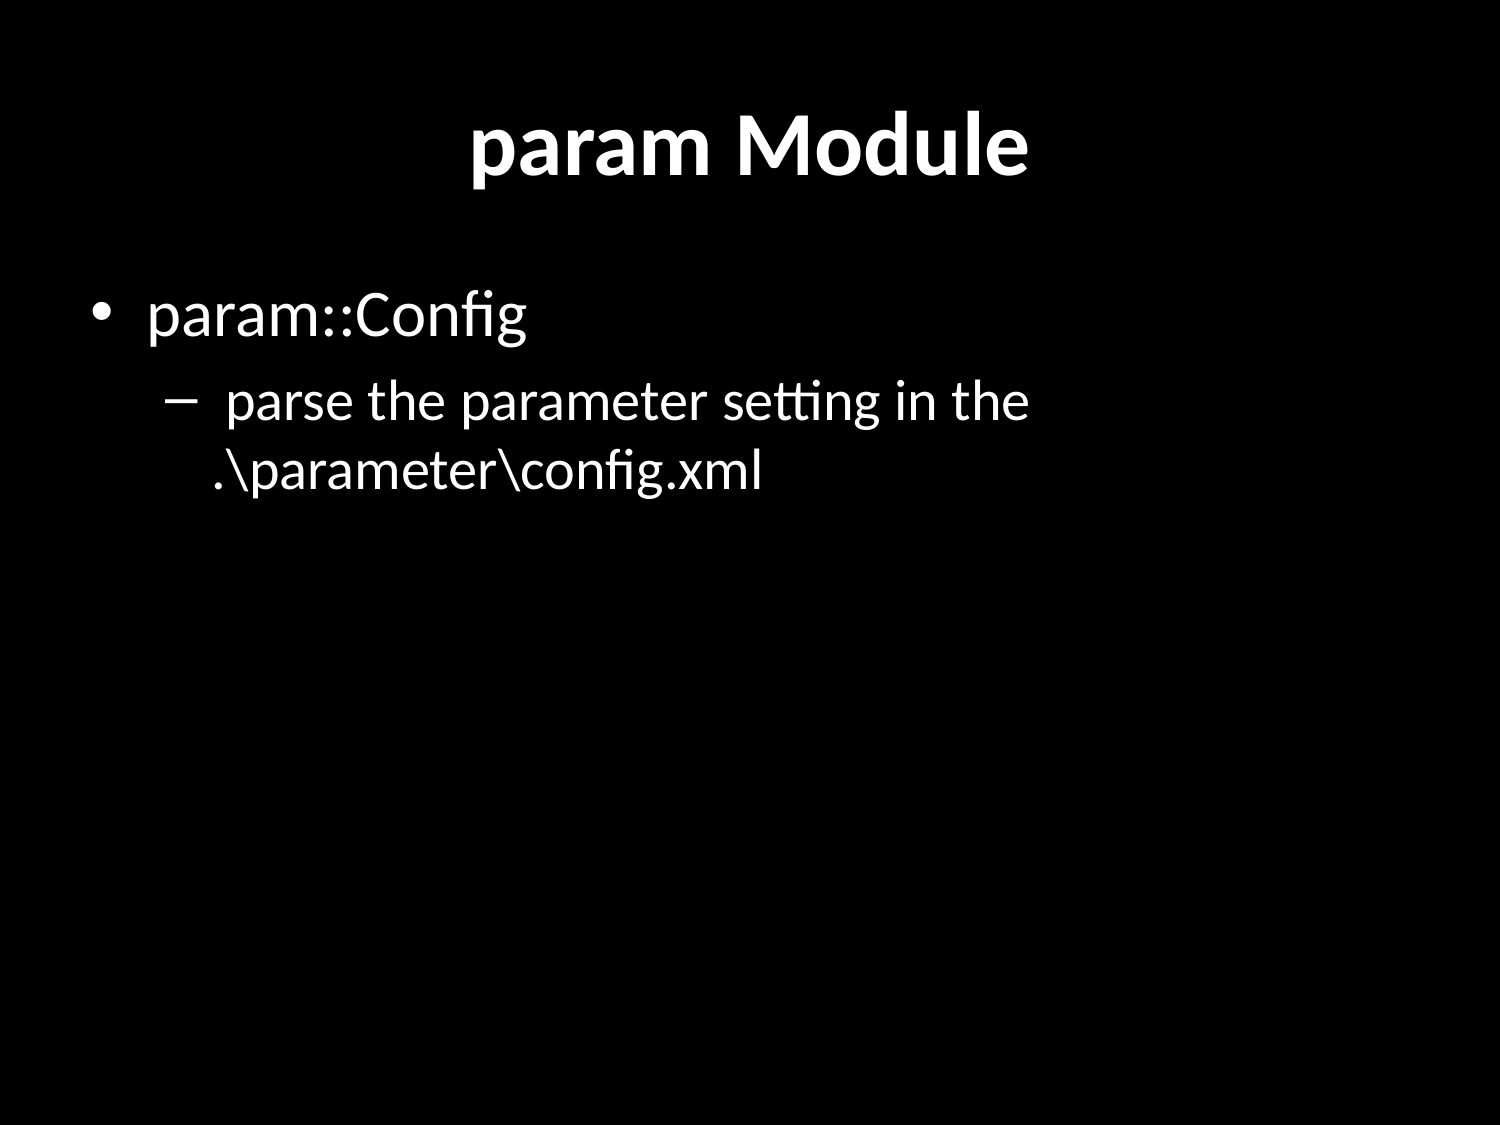

# param Module
param::Config
 parse the parameter setting in the
.\parameter\config.xml